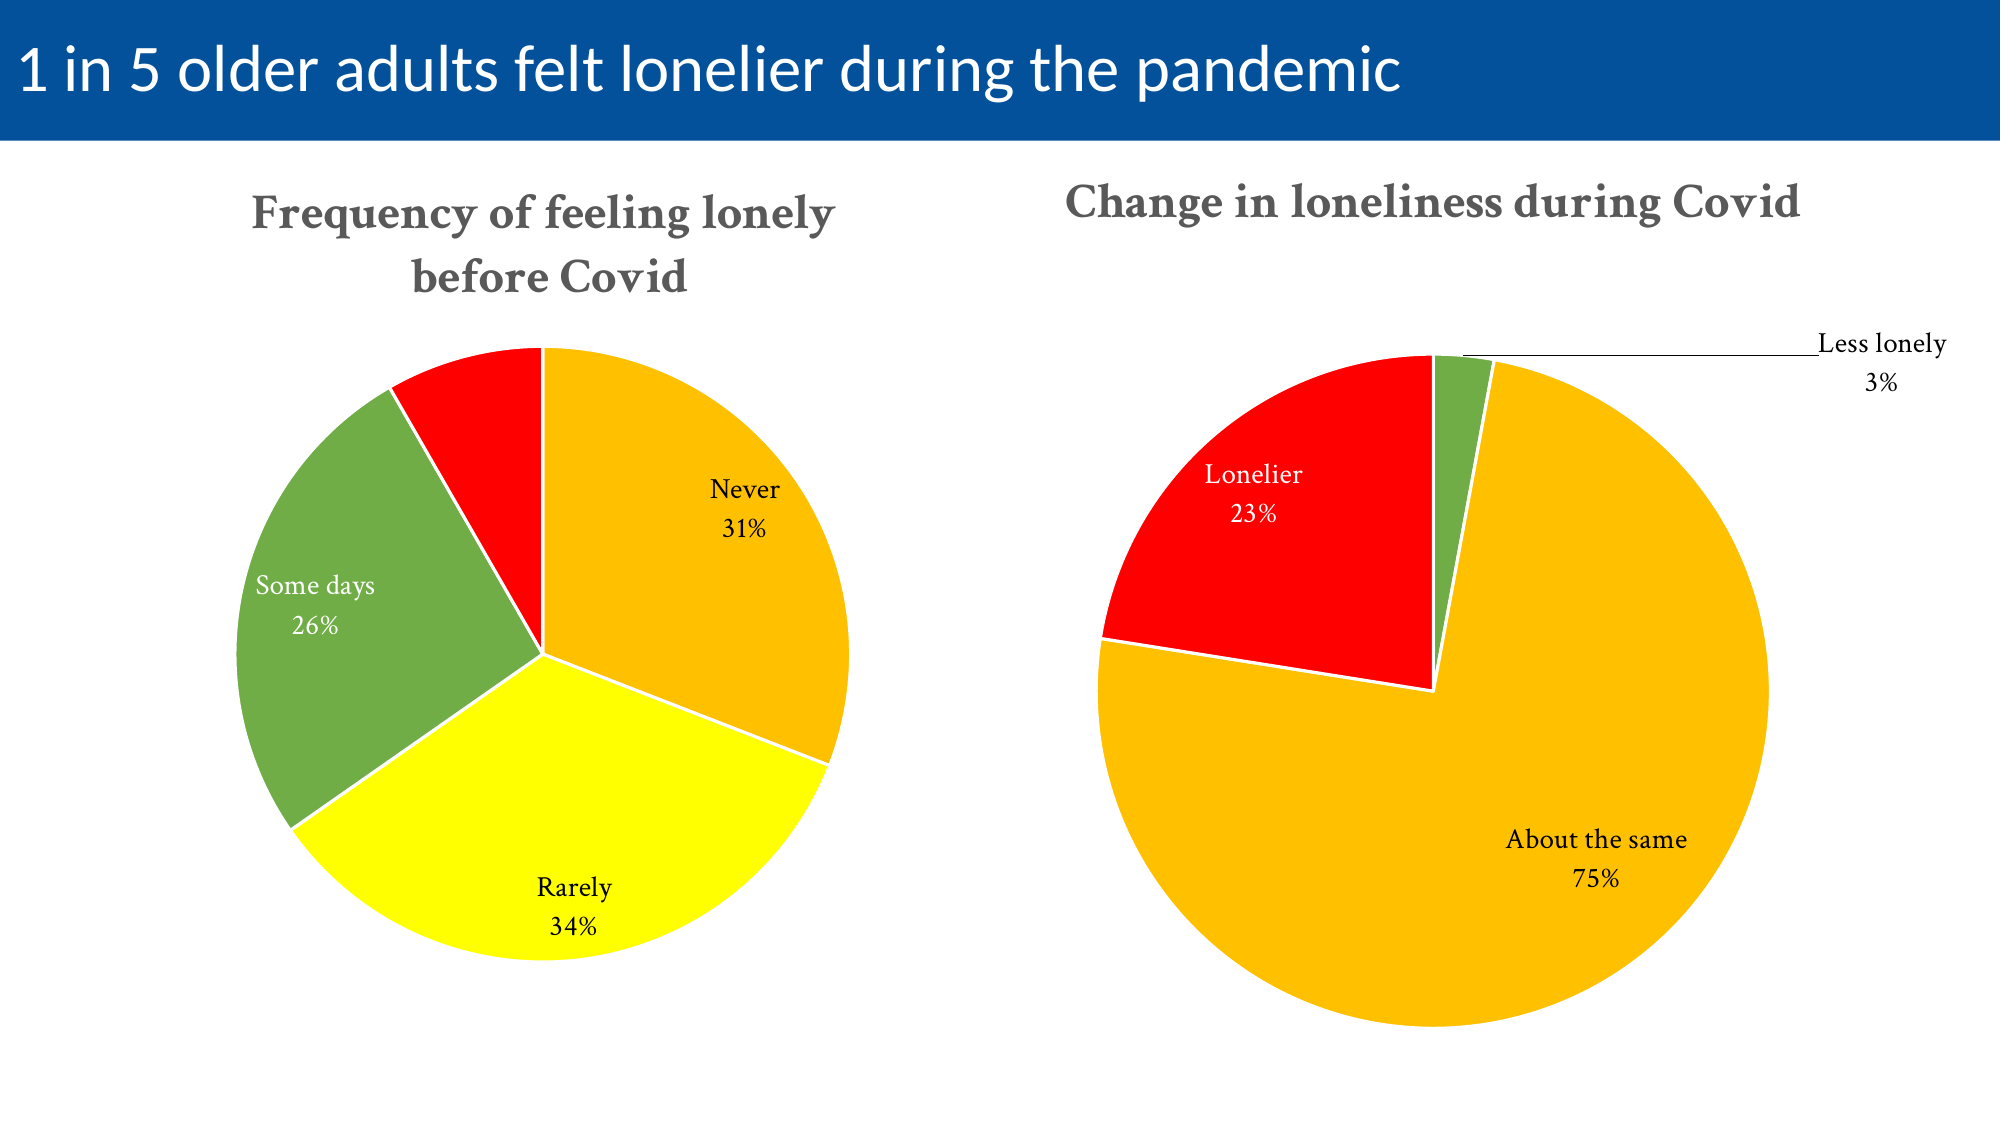

# 1 in 5 older adults felt lonelier during the pandemic

### Chart: Change in loneliness during Covid

| Category |  |
|---|---|
| Less lonely | 2.9 |
| About the same | 74.6 |
| Lonelier | 22.5 |

### Chart: Frequency of feeling lonely
before Covid

| Category |  |
|---|---|
| Never | 30.9 |
| Rarely | 34.4 |
| Some days | 26.4 |
| Most days | 8.3 |